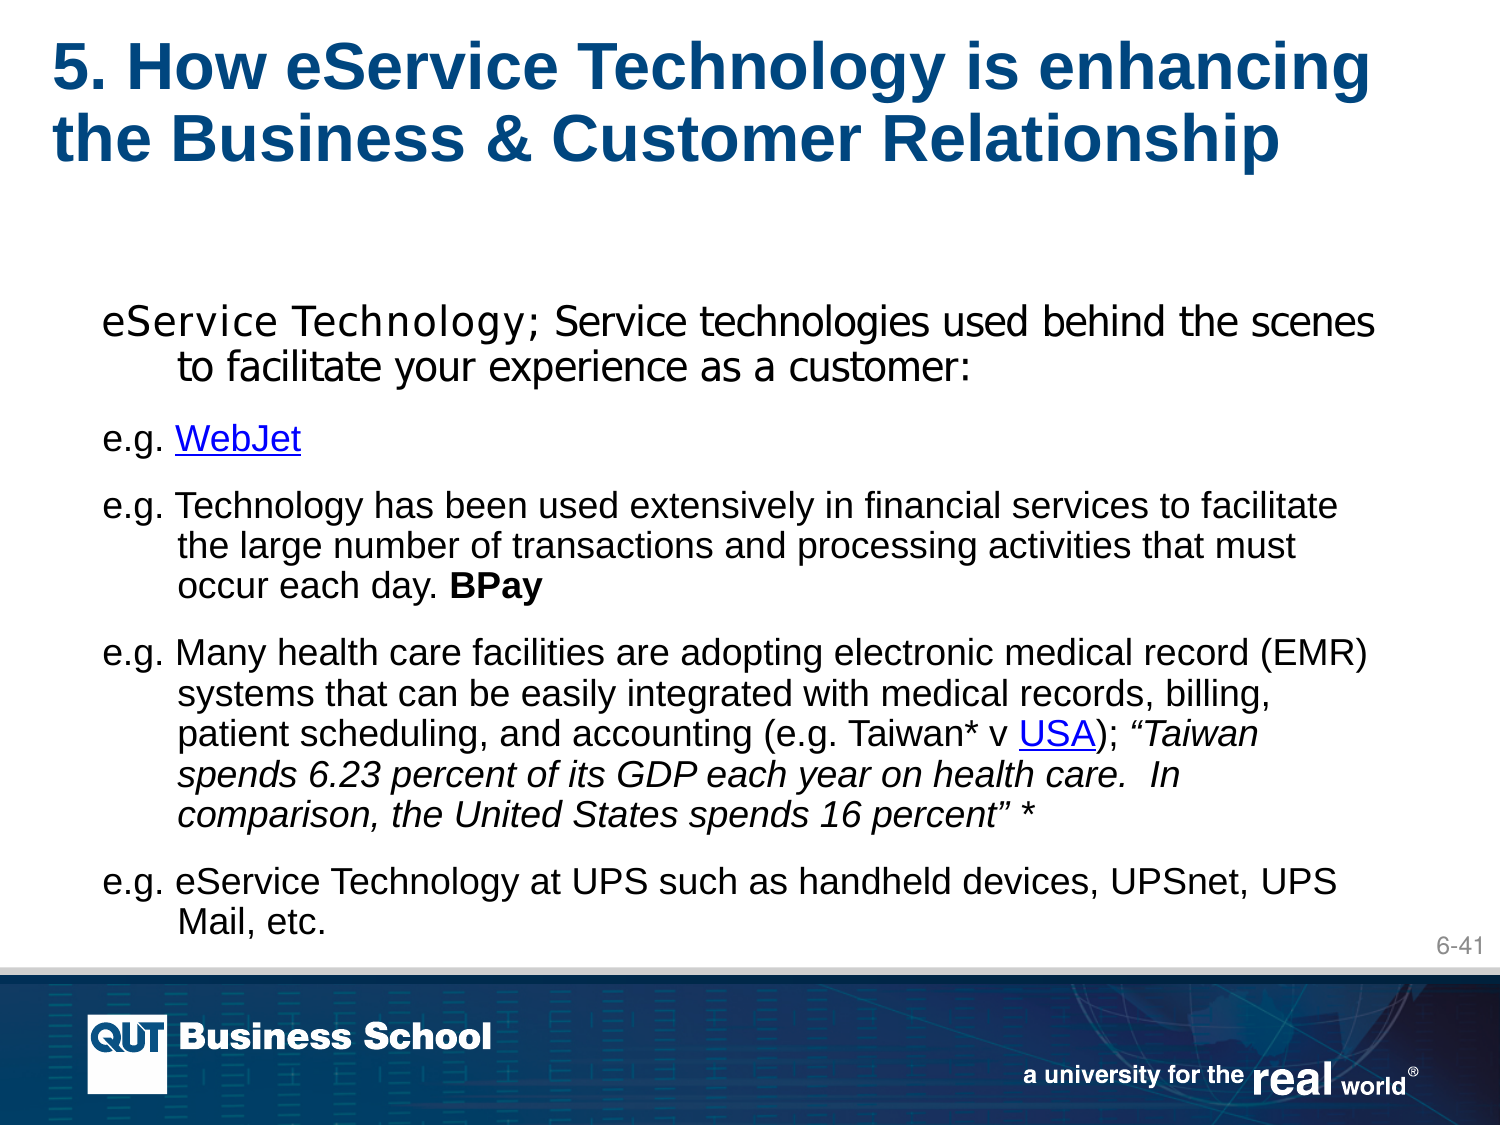

5. How eService Technology is enhancing the Business & Customer Relationship
eService Technology; Service technologies used behind the scenes to facilitate your experience as a customer:
e.g. WebJet
e.g. Technology has been used extensively in financial services to facilitate the large number of transactions and processing activities that must occur each day. BPay
e.g. Many health care facilities are adopting electronic medical record (EMR) systems that can be easily integrated with medical records, billing, patient scheduling, and accounting (e.g. Taiwan* v USA); “Taiwan spends 6.23 percent of its GDP each year on health care.  In comparison, the United States spends 16 percent” *
e.g. eService Technology at UPS such as handheld devices, UPSnet, UPS Mail, etc.
6-41